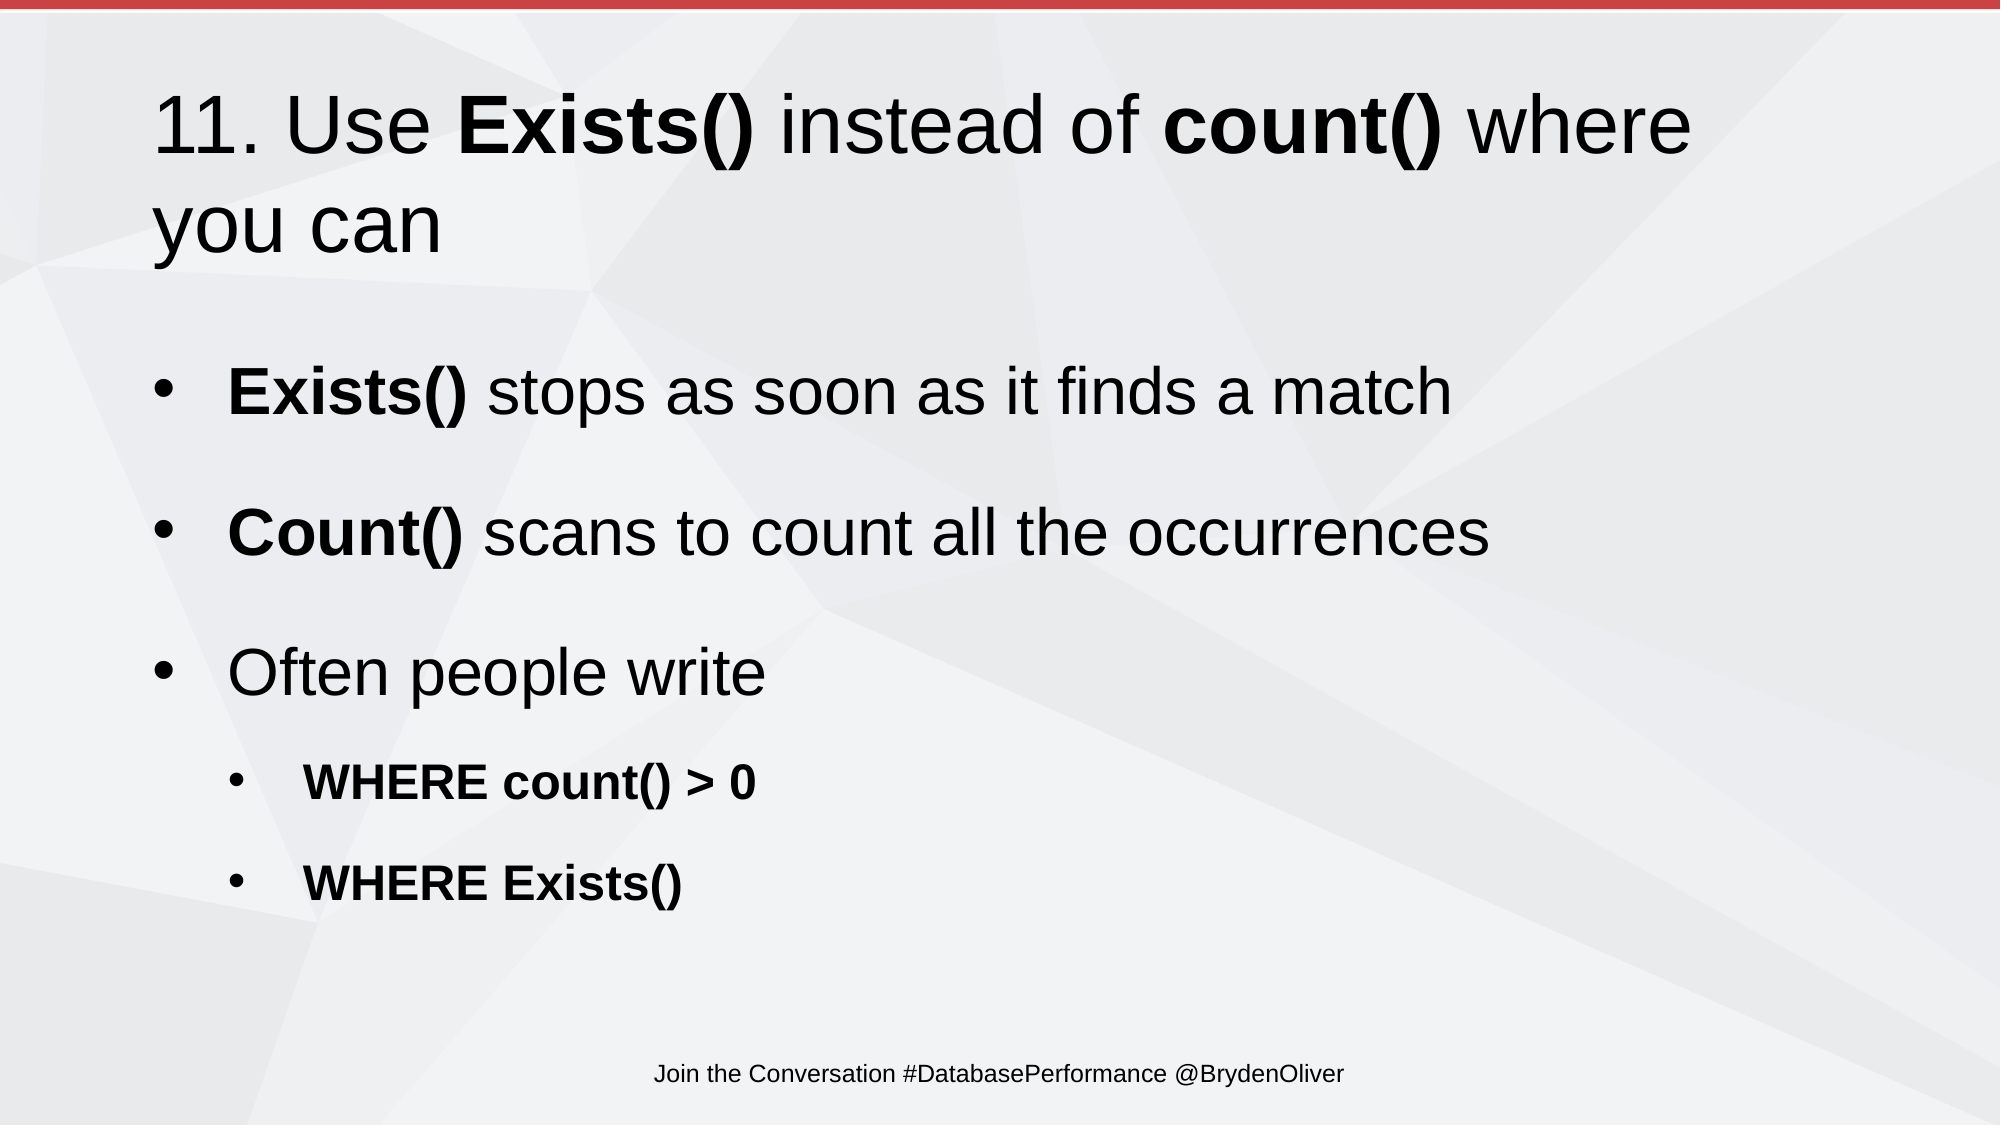

# 11. Use Exists() instead of count() where you can
Exists() stops as soon as it finds a match
Count() scans to count all the occurrences
Often people write
WHERE count() > 0
WHERE Exists()
Join the Conversation #DatabasePerformance @BrydenOliver